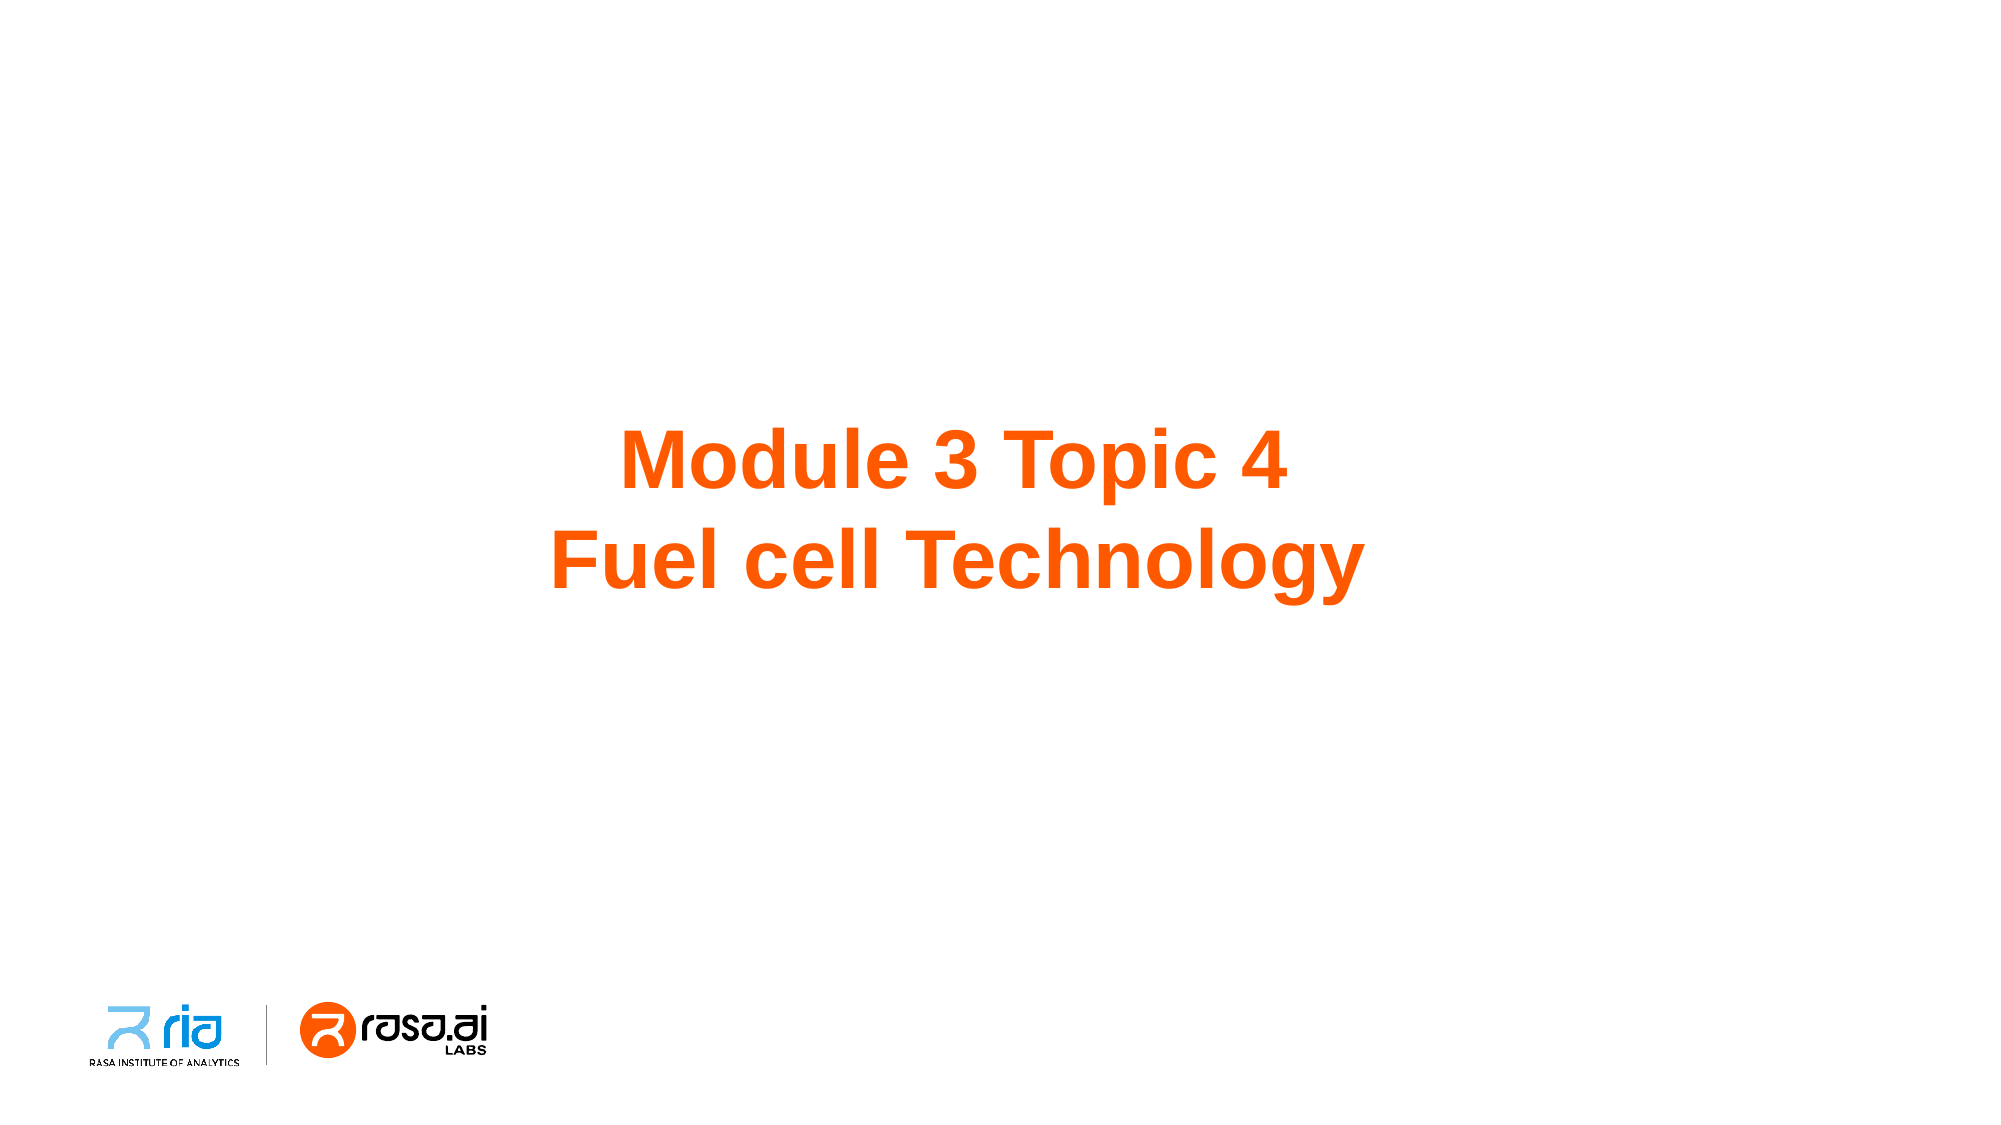

# Module 3 Topic 4 Fuel cell Technology